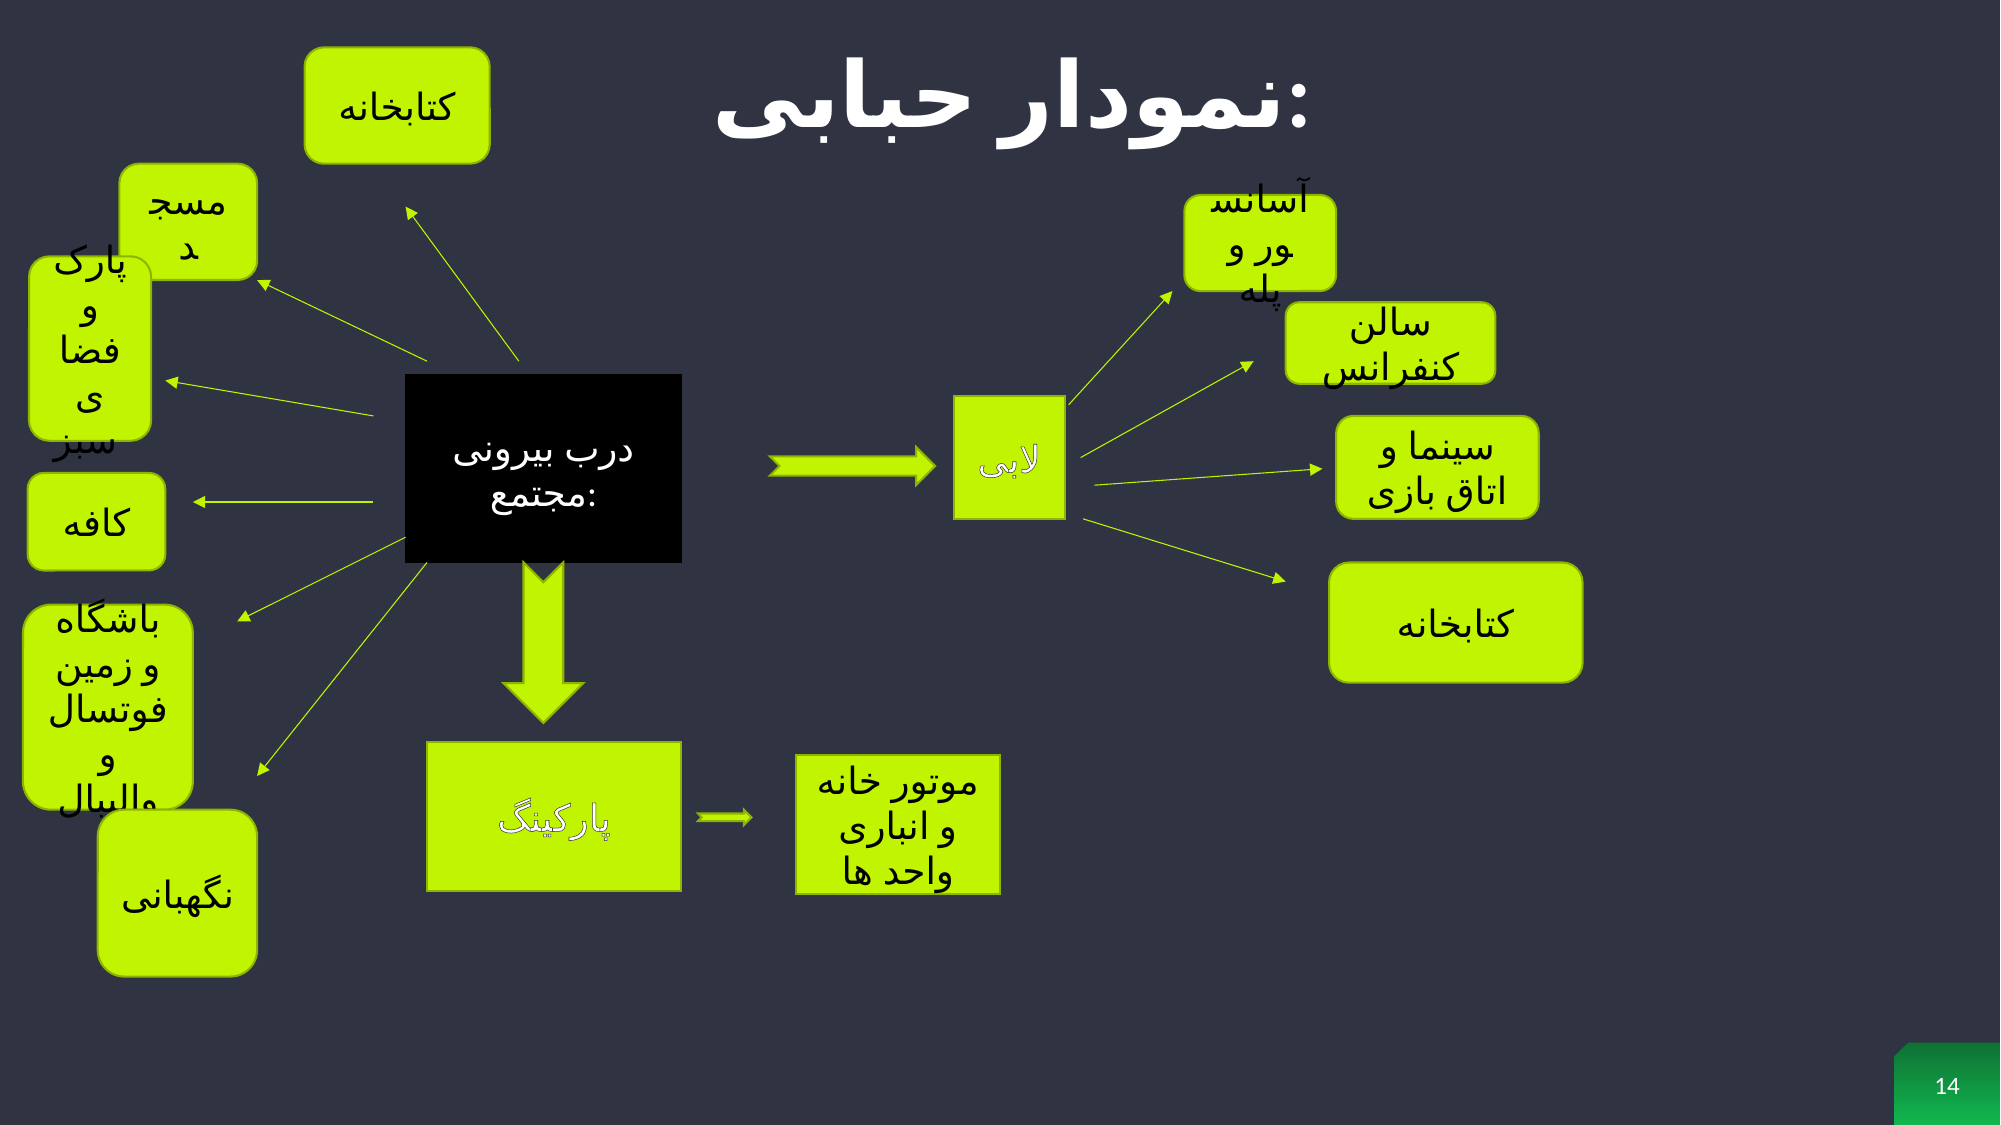

# نمودار حبابی:
کتابخانه
مسجد
آسانسور و پله
پارک و فضای سبز
سالن کنفرانس
درب بیرونی مجتمع:
لابی
سینما و اتاق بازی

کافه
کتابخانه

باشگاه و زمین فوتسال و والیبال
پارکینگ
موتور خانه و انباری واحد ها
نگهبانی

14